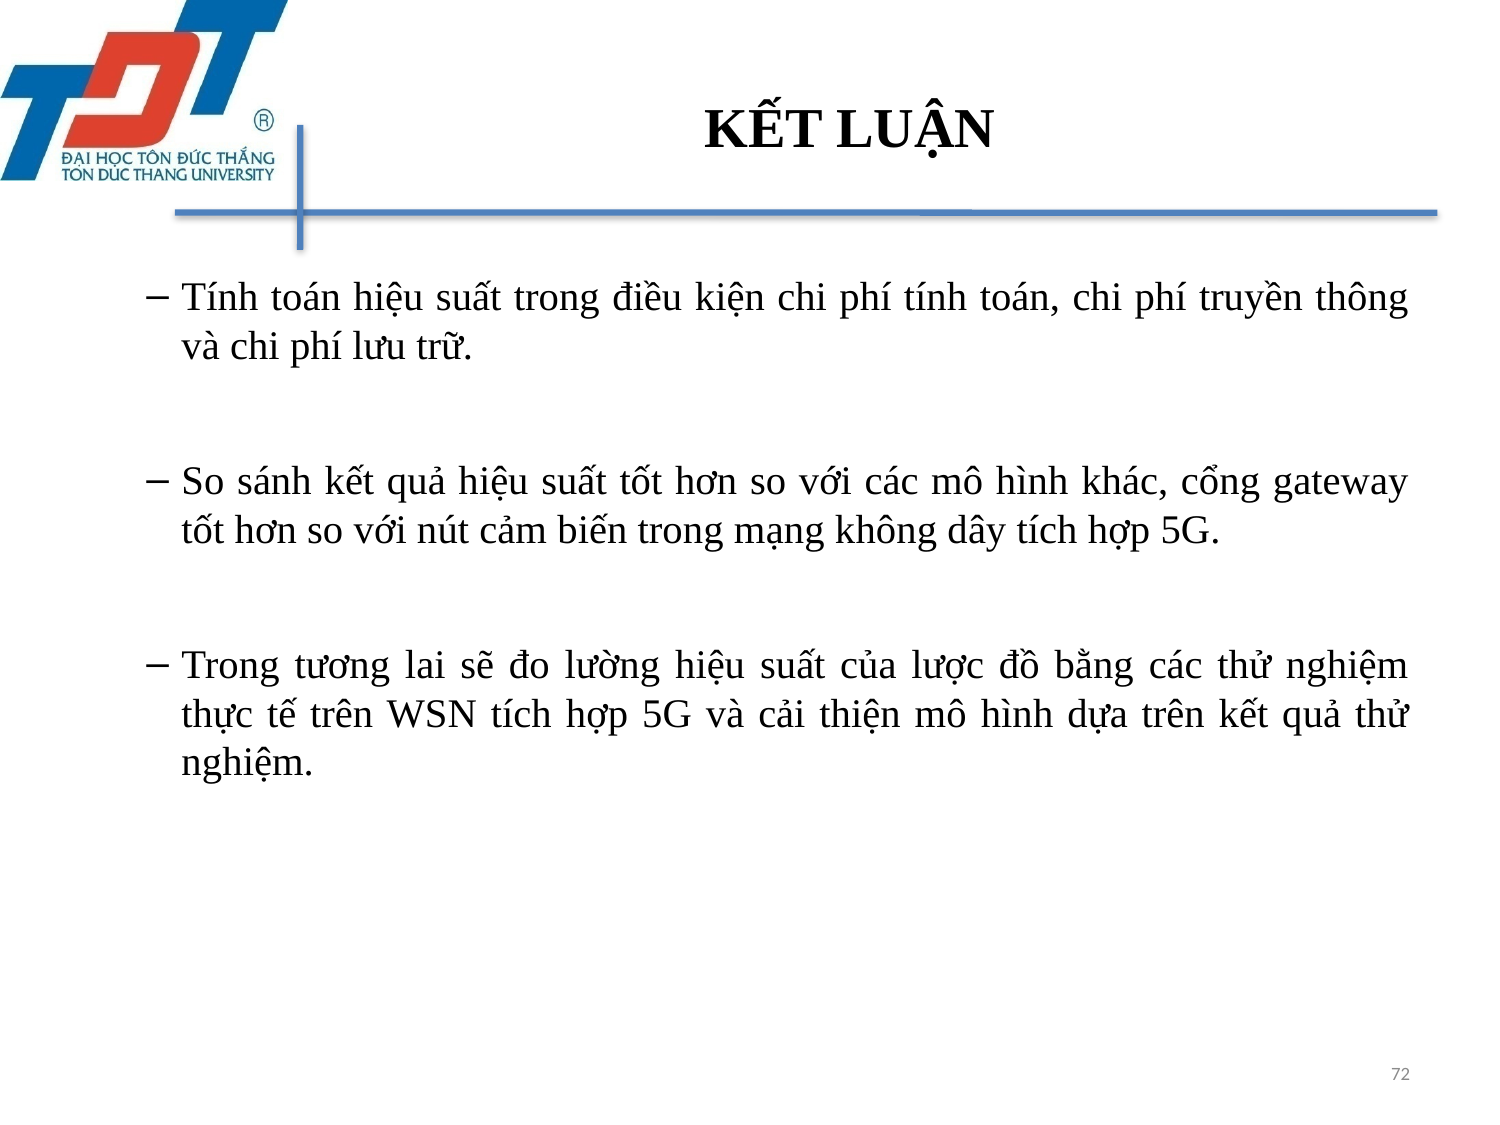

# KẾT LUẬN
Tính toán hiệu suất trong điều kiện chi phí tính toán, chi phí truyền thông và chi phí lưu trữ.

So sánh kết quả hiệu suất tốt hơn so với các mô hình khác, cổng gateway tốt hơn so với nút cảm biến trong mạng không dây tích hợp 5G.

Trong tương lai sẽ đo lường hiệu suất của lược đồ bằng các thử nghiệm thực tế trên WSN tích hợp 5G và cải thiện mô hình dựa trên kết quả thử nghiệm.

72